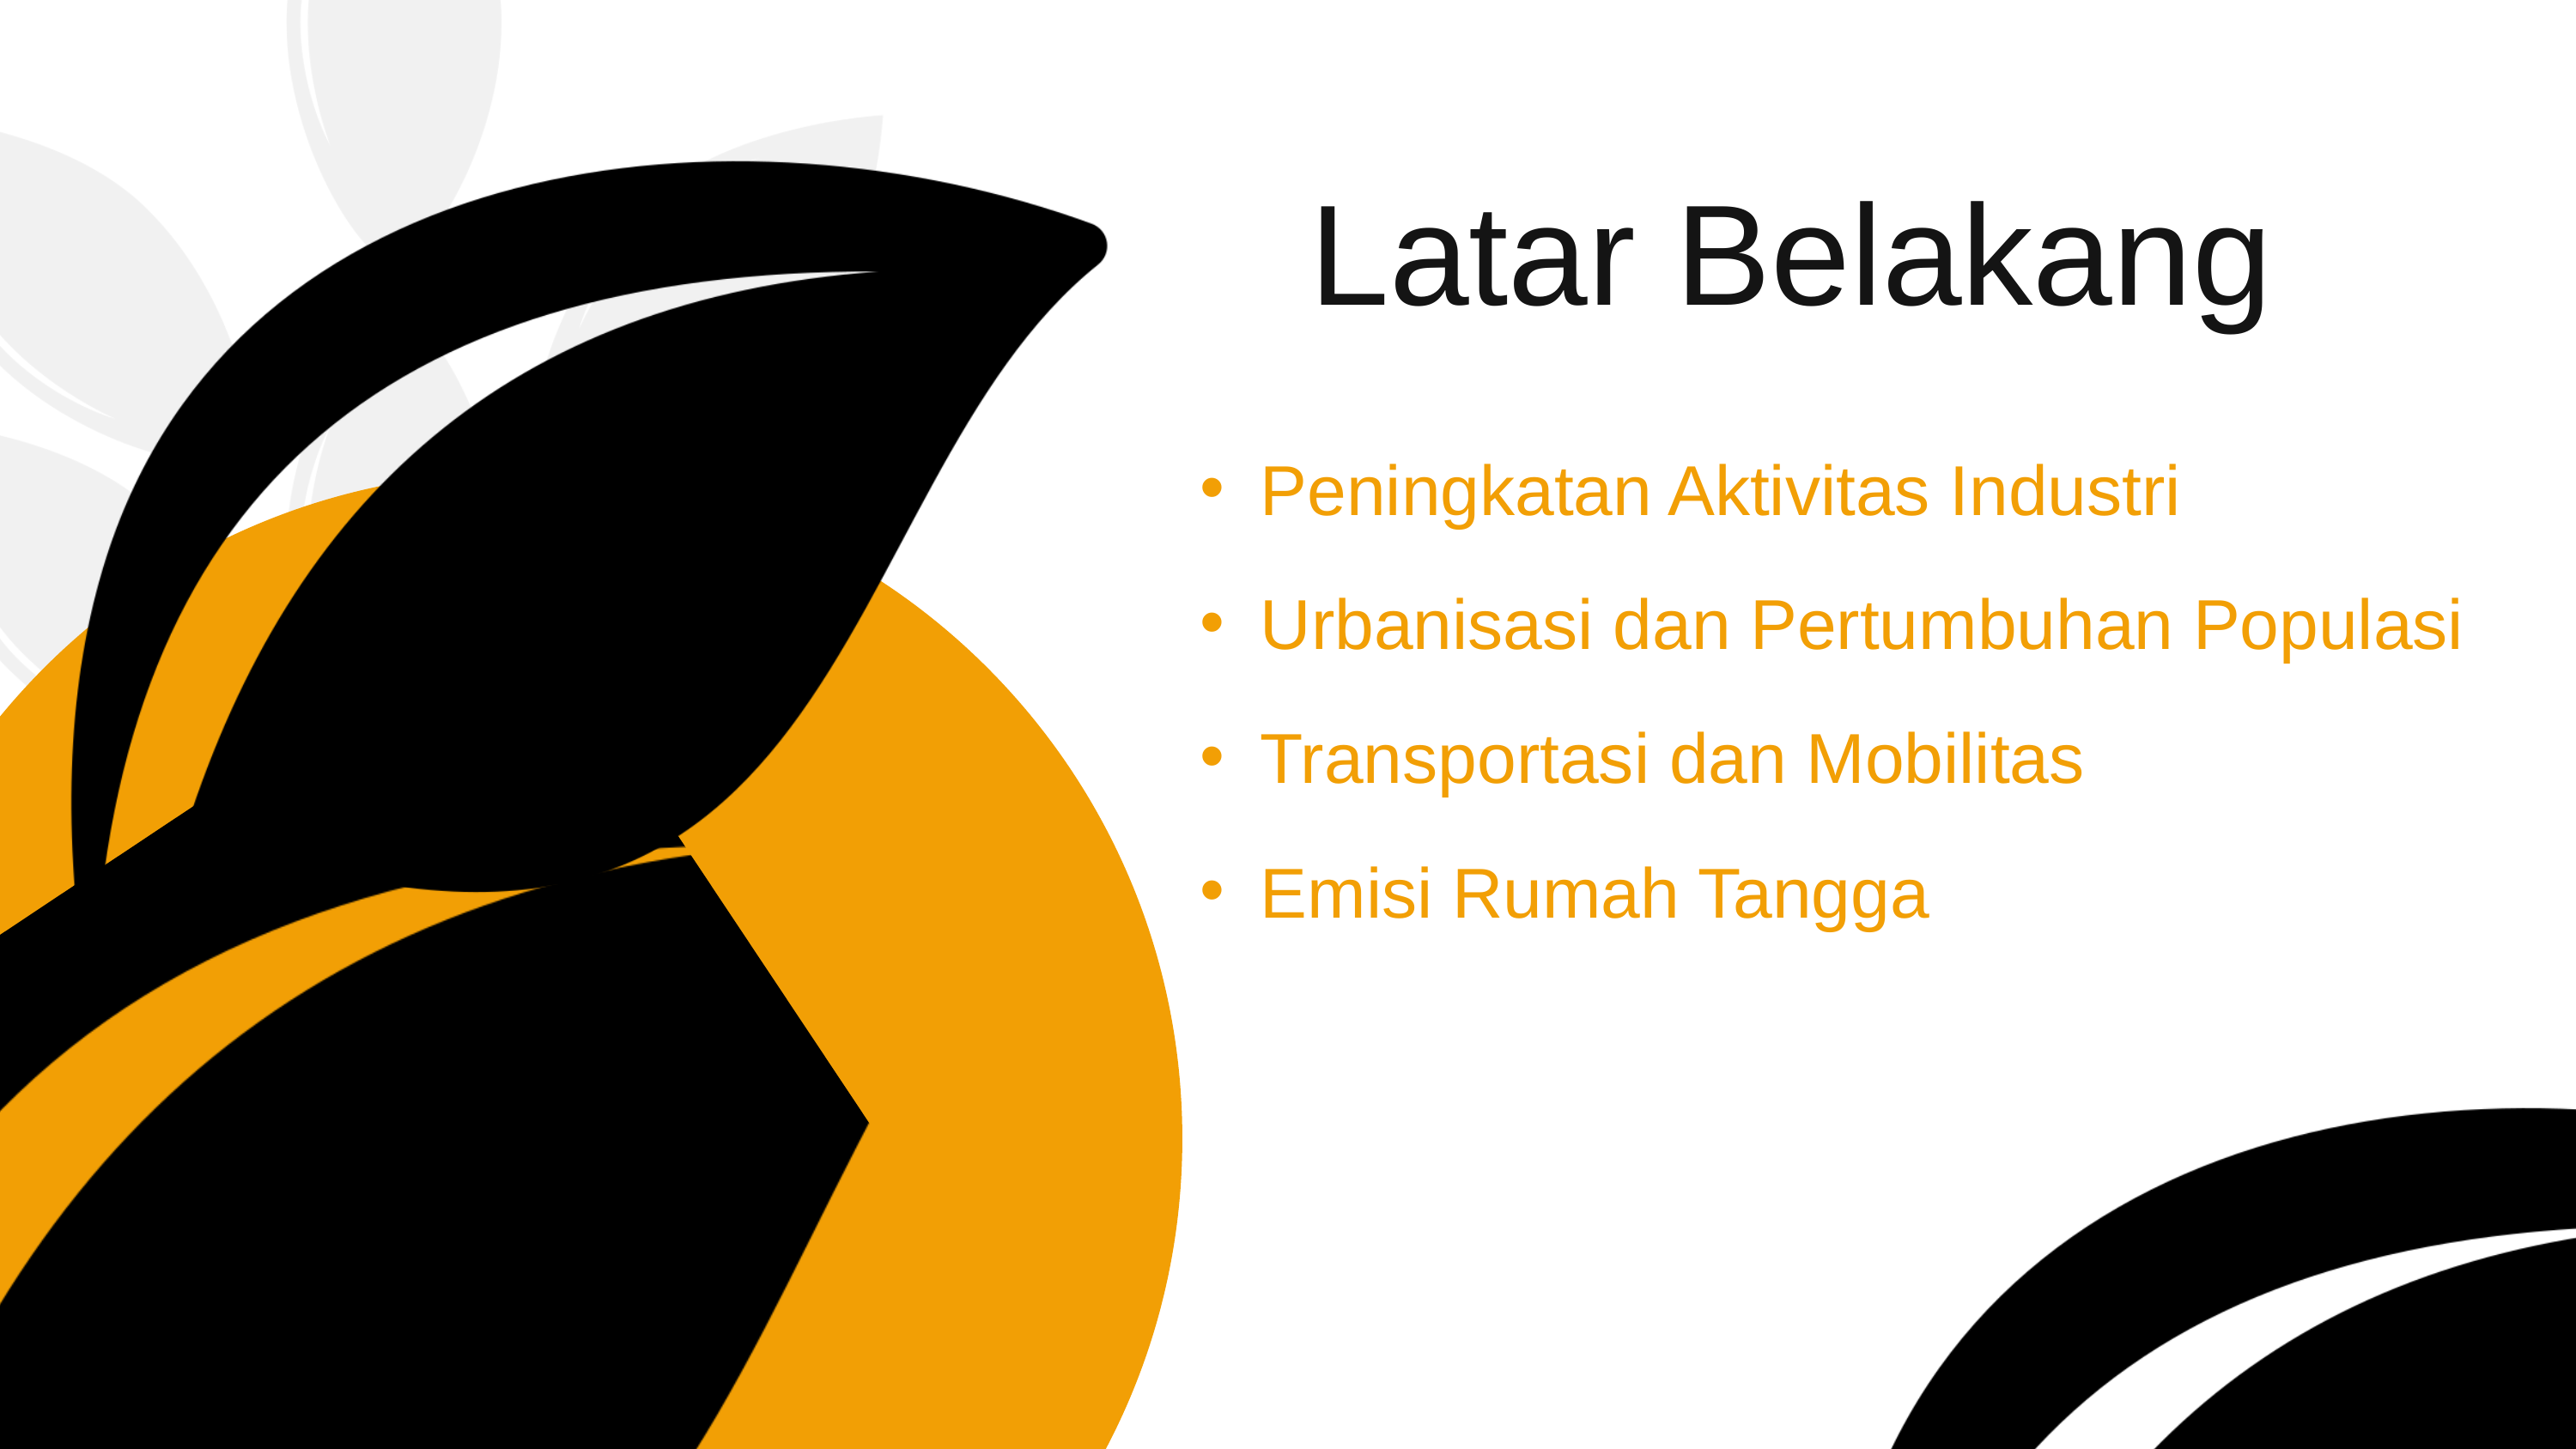

Latar Belakang
Peningkatan Aktivitas Industri

Urbanisasi dan Pertumbuhan Populasi

Transportasi dan Mobilitas

Emisi Rumah Tangga